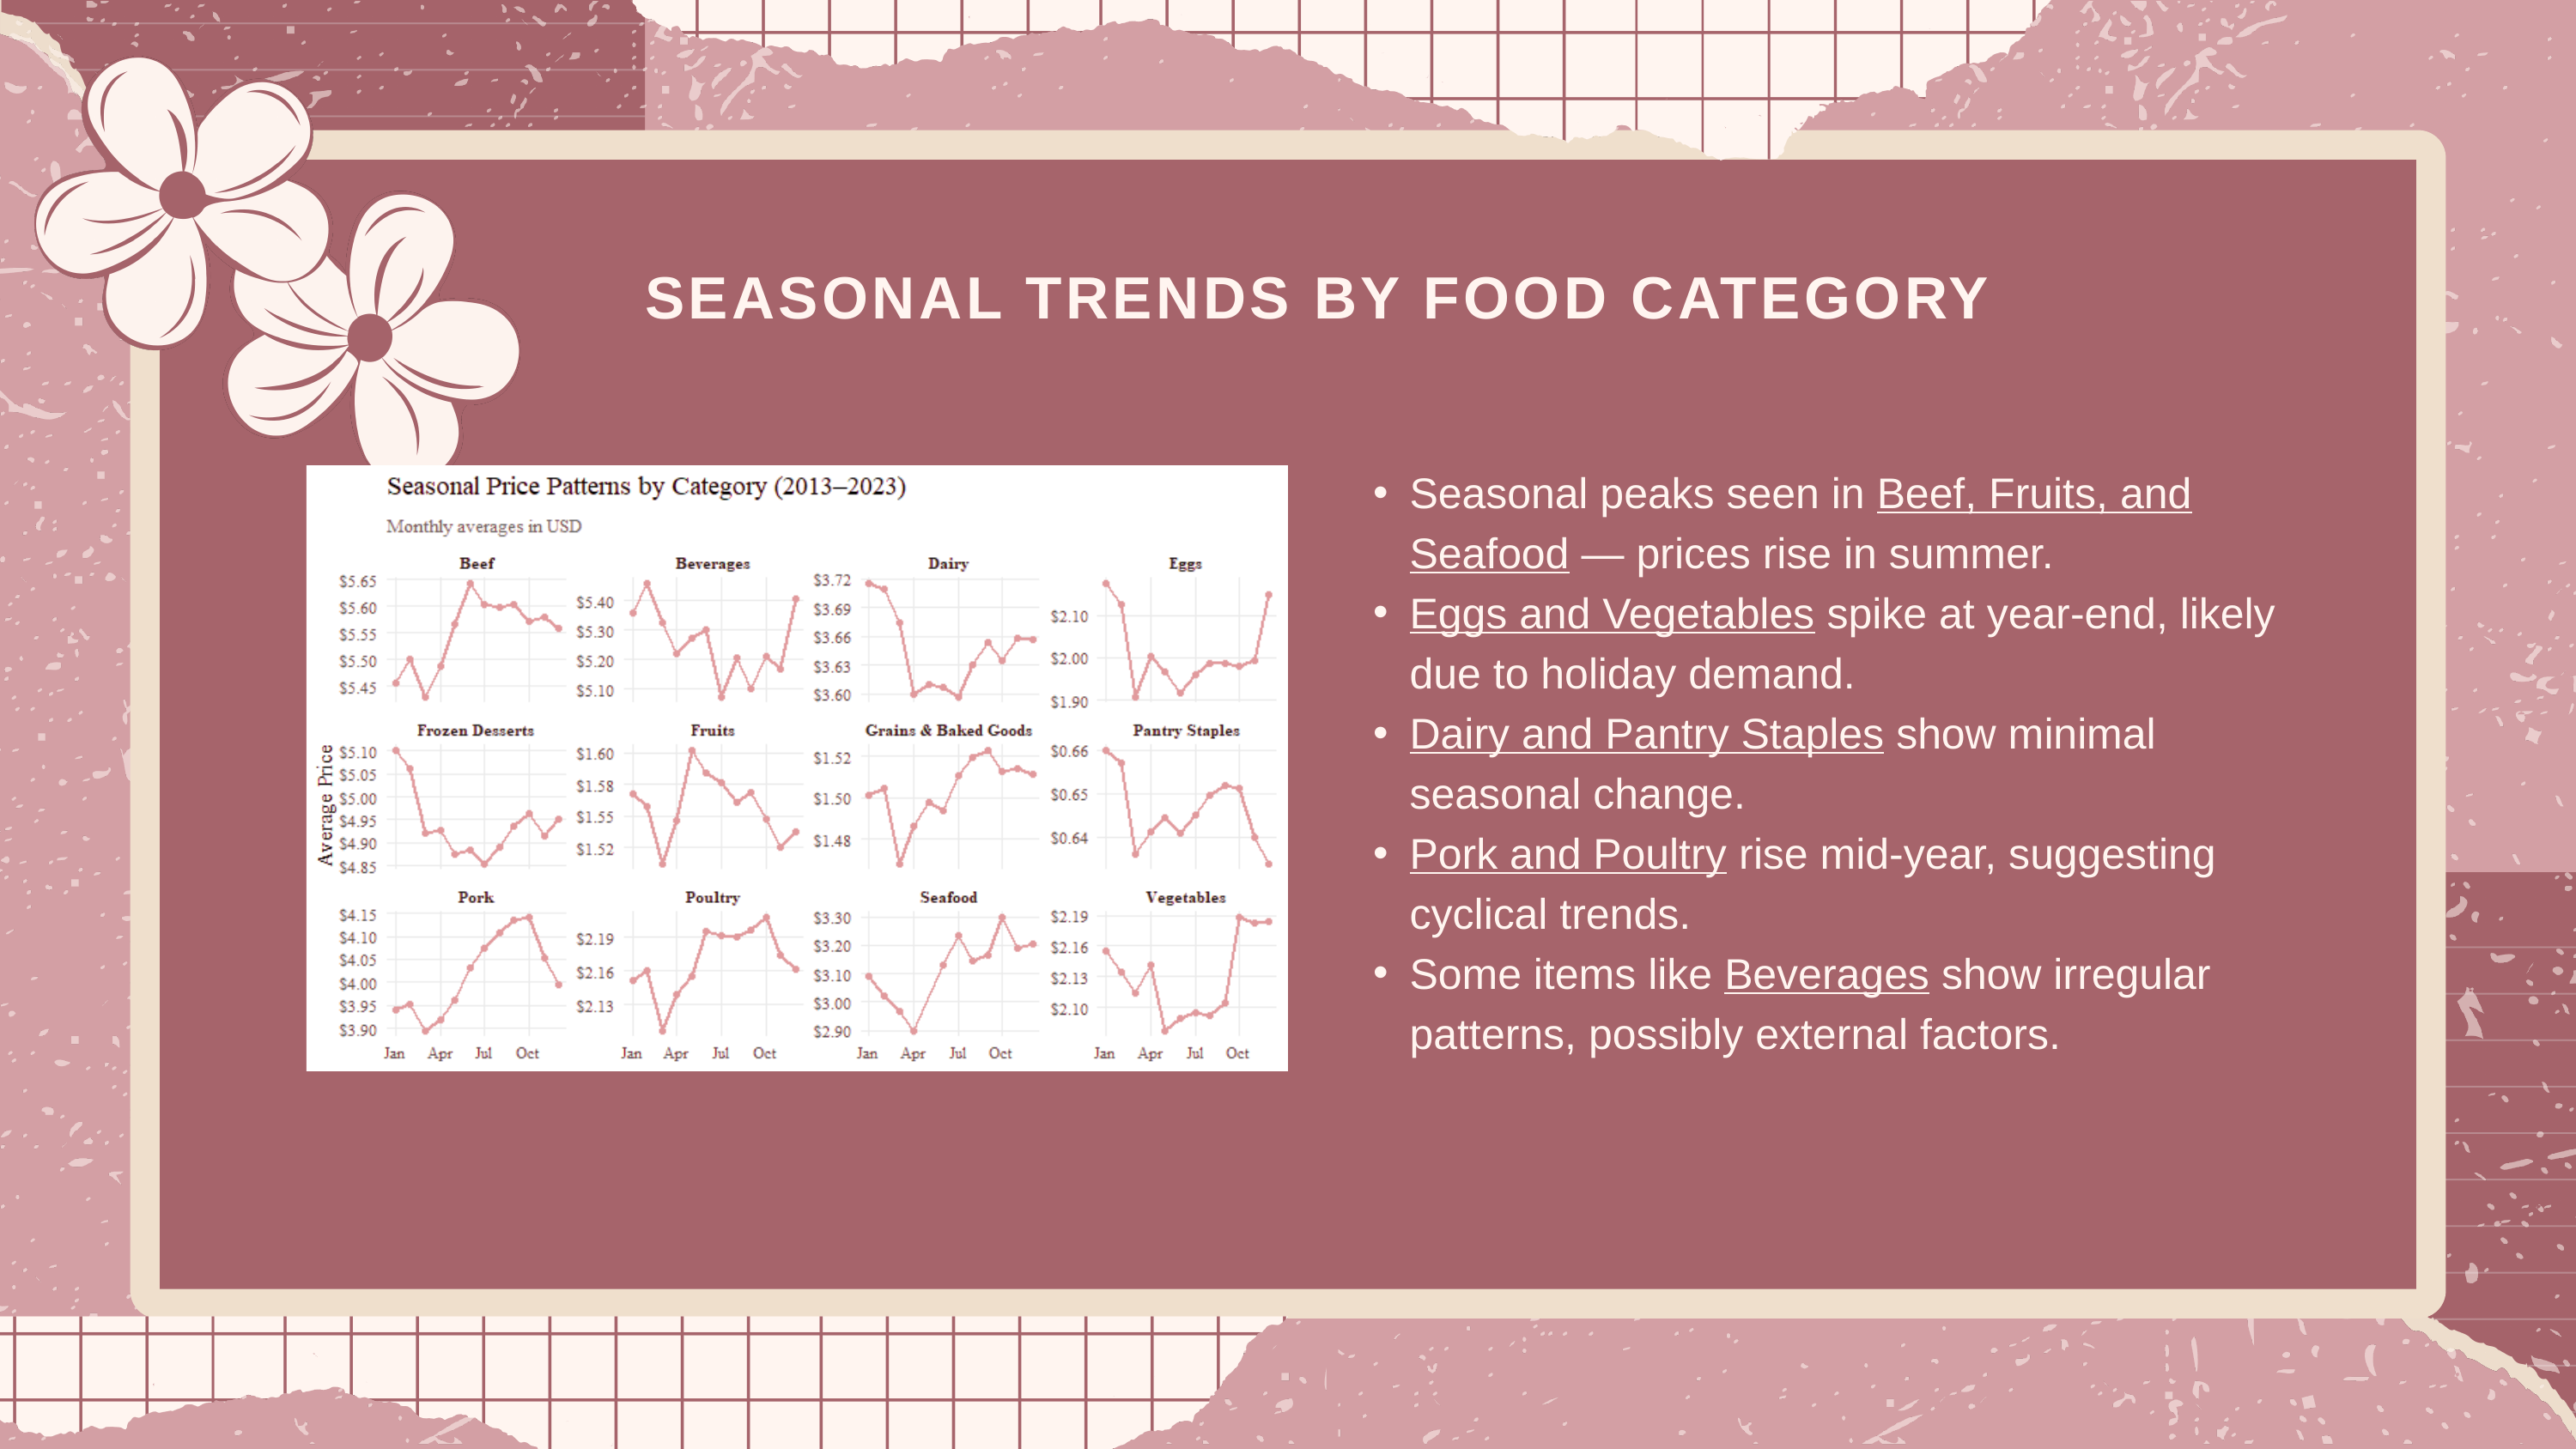

SEASONAL TRENDS BY FOOD CATEGORY
Seasonal peaks seen in Beef, Fruits, and Seafood — prices rise in summer.
Eggs and Vegetables spike at year-end, likely due to holiday demand.
Dairy and Pantry Staples show minimal seasonal change.
Pork and Poultry rise mid-year, suggesting cyclical trends.
Some items like Beverages show irregular patterns, possibly external factors.